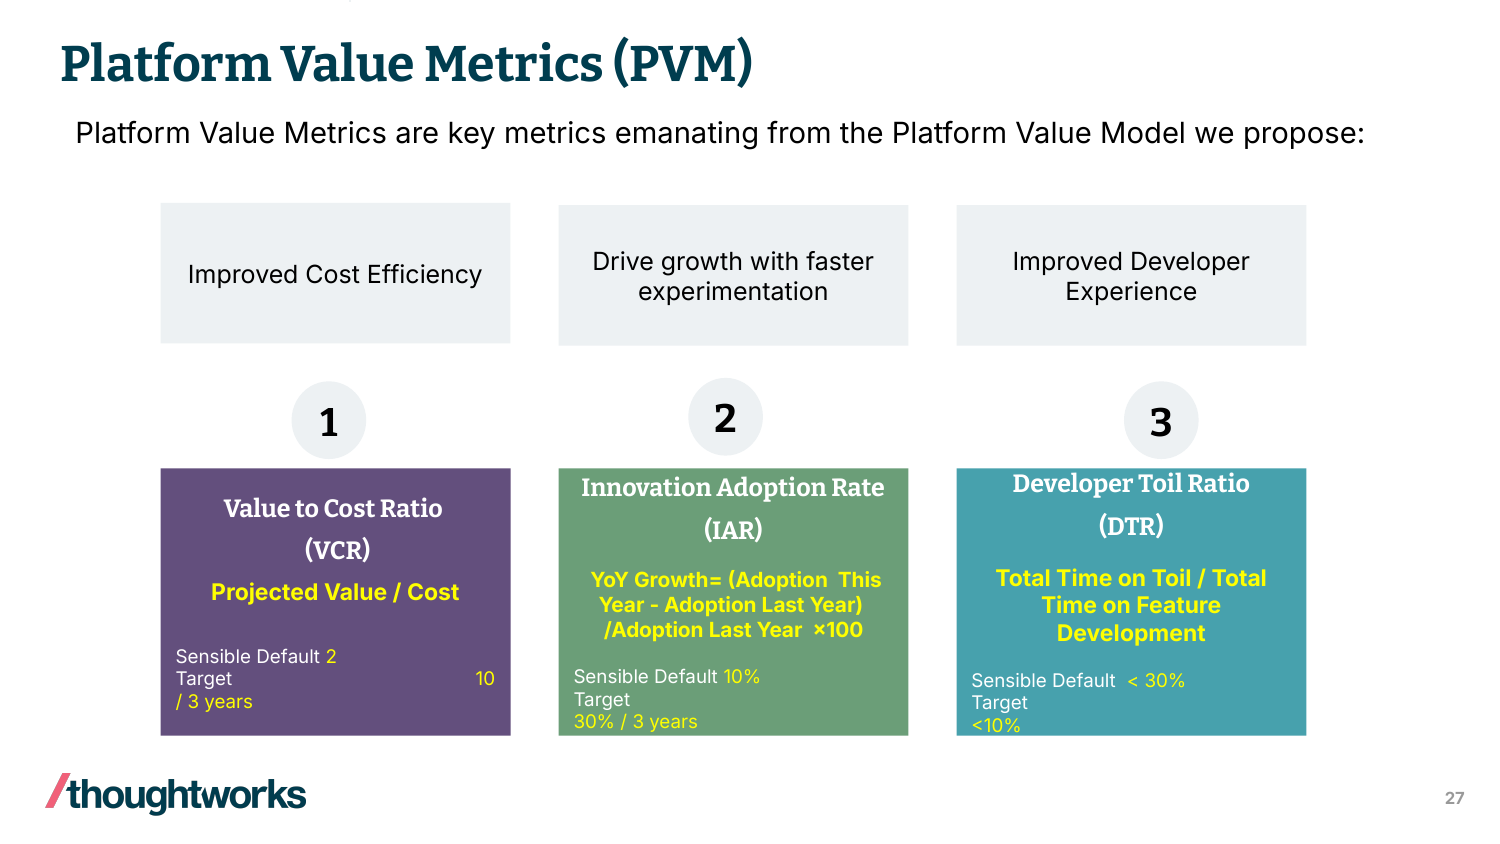

Improved Cost Efficiency
# Platform Value Metrics (PVM)

Platform Value Metrics are key metrics emanating from the Platform Value Model we propose:

Drive growth with faster experimentation
Improved Developer Experience
2
1
3
Innovation Adoption Rate
(IAR)
 YoY Growth= (Adoption  This Year - Adoption Last Year)  /Adoption Last Year ​ ×100
Sensible Default	10%
Target	 	30% / 3 years
Value to Cost Ratio
 (VCR)
Projected Value / Cost

Sensible Default	2
Target 		10 / 3 years
Developer Toil Ratio
(DTR)
Total Time on Toil / Total Time on Feature Development
Sensible Default	 < 30%
Target		 <10%